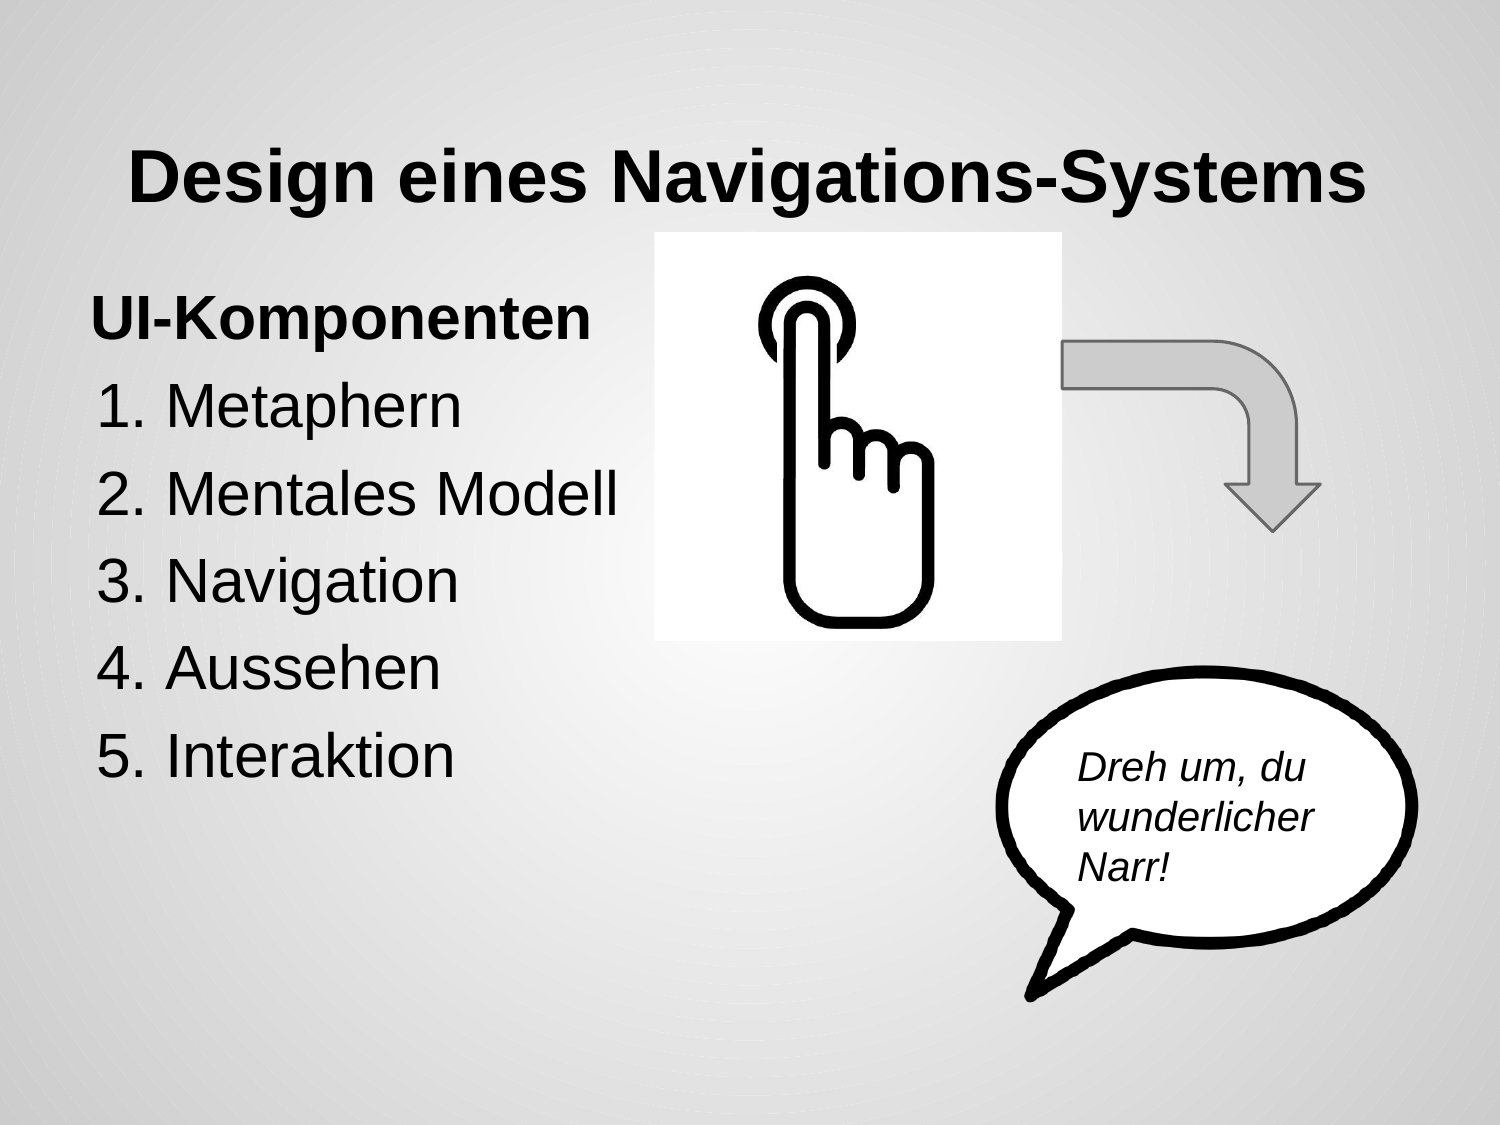

# Design eines Navigations-Systems

UI-Komponenten
Metaphern
Mentales Modell
Navigation
Aussehen
Interaktion

Dreh um, du wunderlicher Narr!